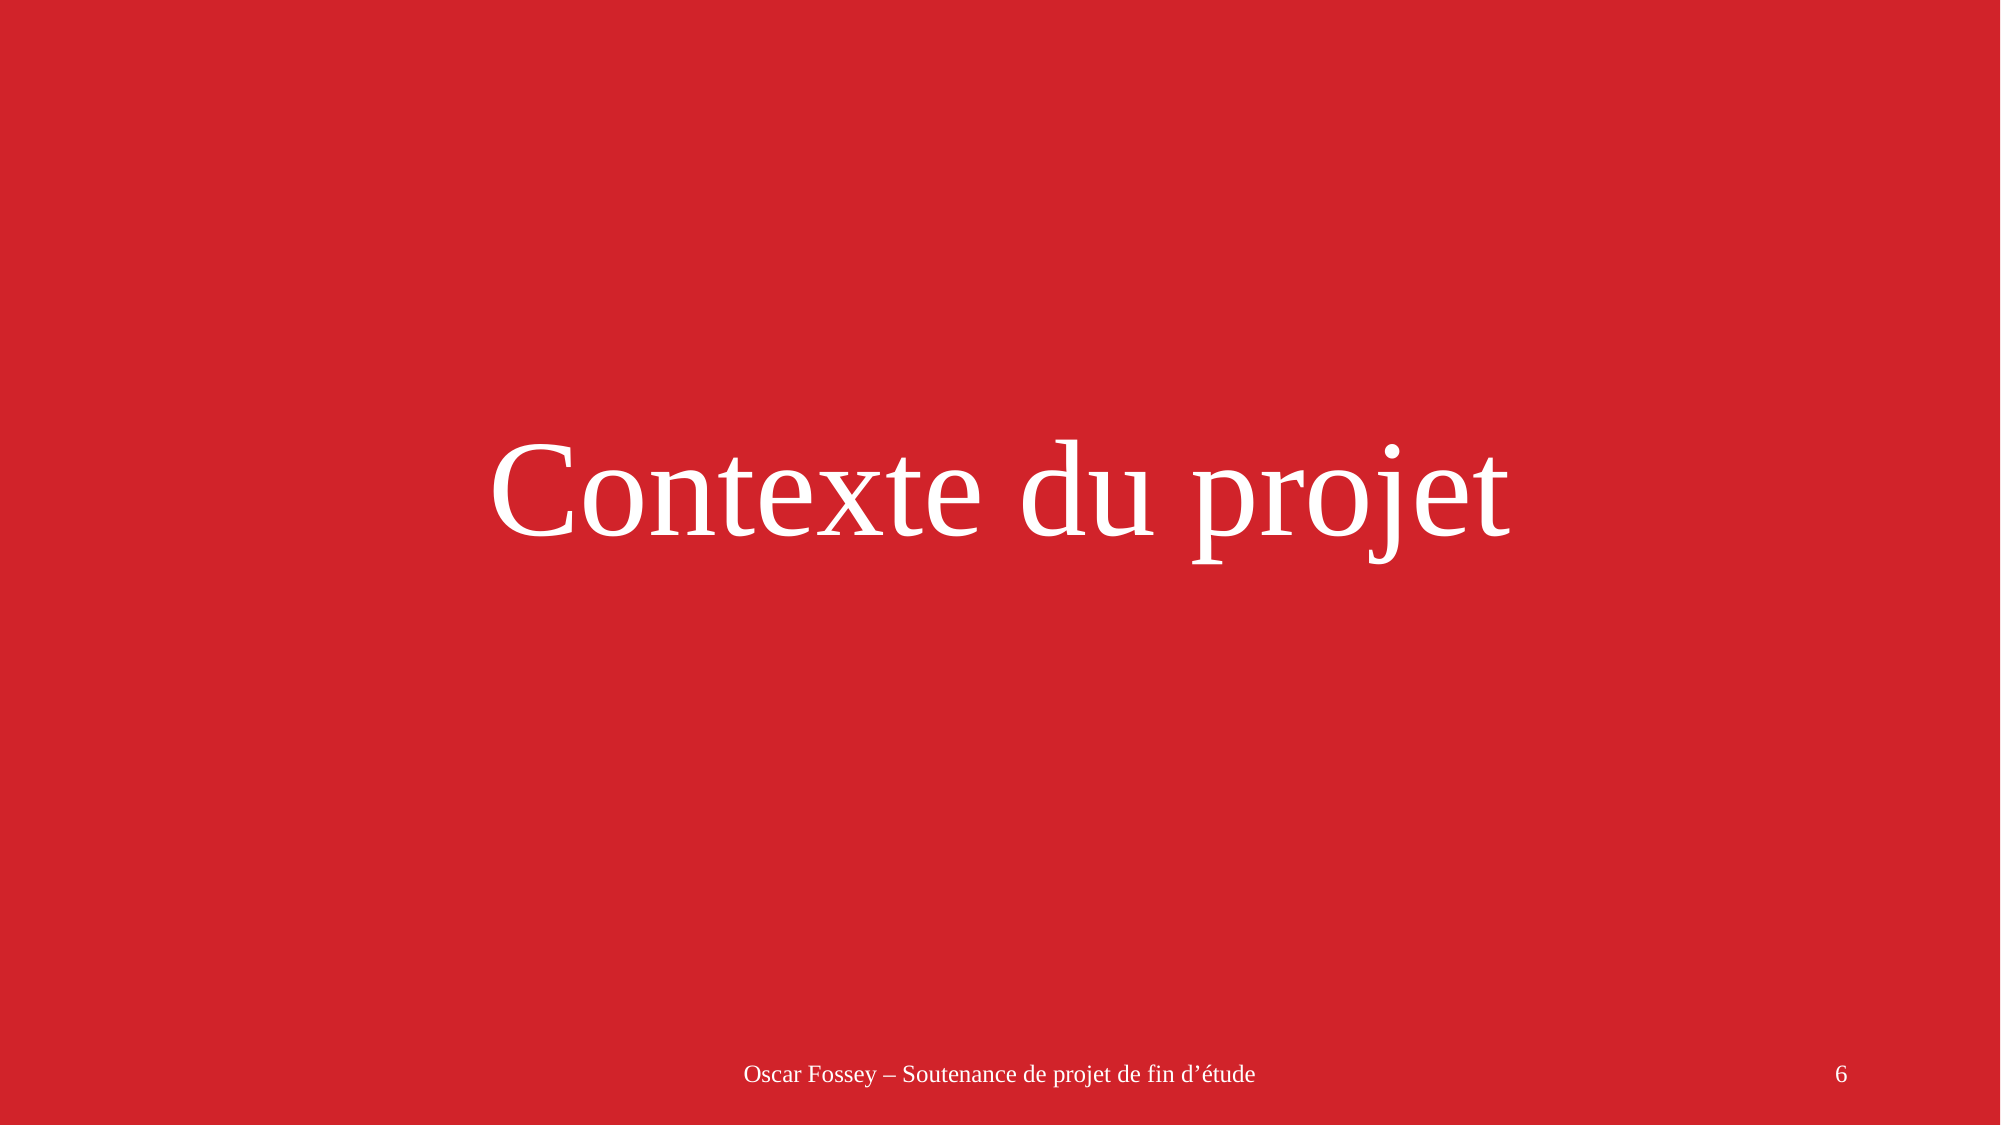

Contexte du projet
Oscar Fossey – Soutenance de projet de fin d’étude
6